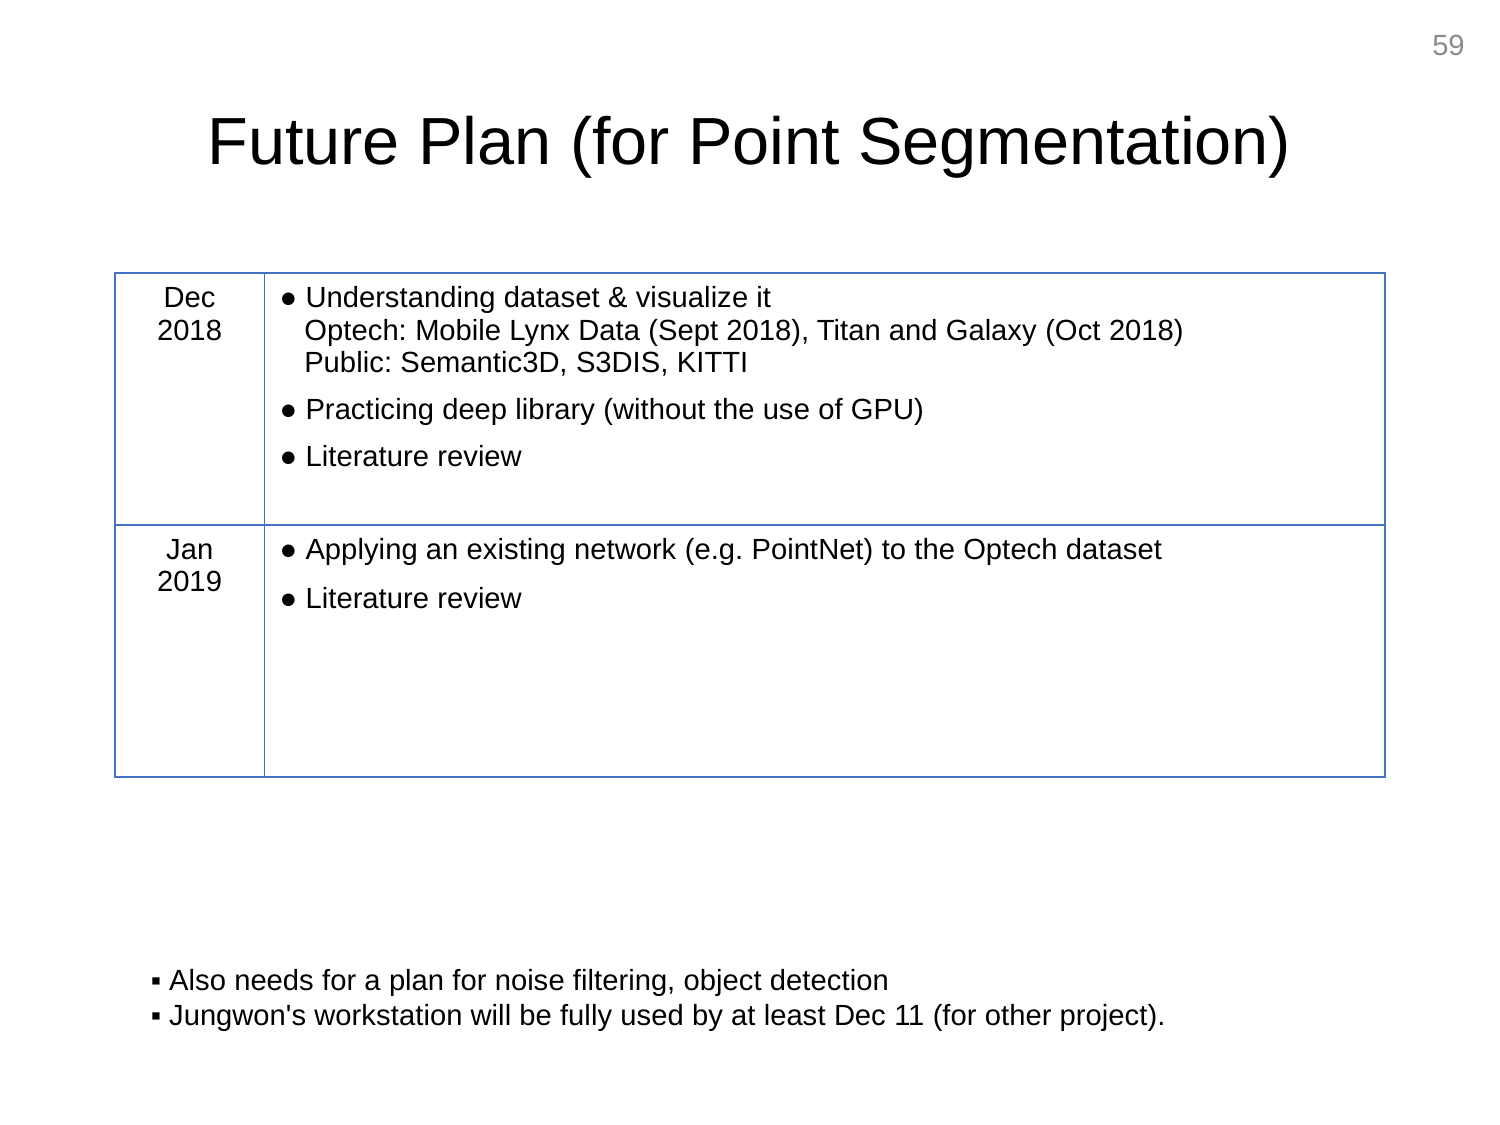

59
# Future Plan (for Point Segmentation)
| Dec 2018 | ● Understanding dataset & visualize it Optech: Mobile Lynx Data (Sept 2018), Titan and Galaxy (Oct 2018) Public: Semantic3D, S3DIS, KITTI ● Practicing deep library (without the use of GPU) ● Literature review |
| --- | --- |
| Jan 2019 | ● Applying an existing network (e.g. PointNet) to the Optech dataset ● Literature review |
▪ Also needs for a plan for noise filtering, object detection
▪ Jungwon's workstation will be fully used by at least Dec 11 (for other project).